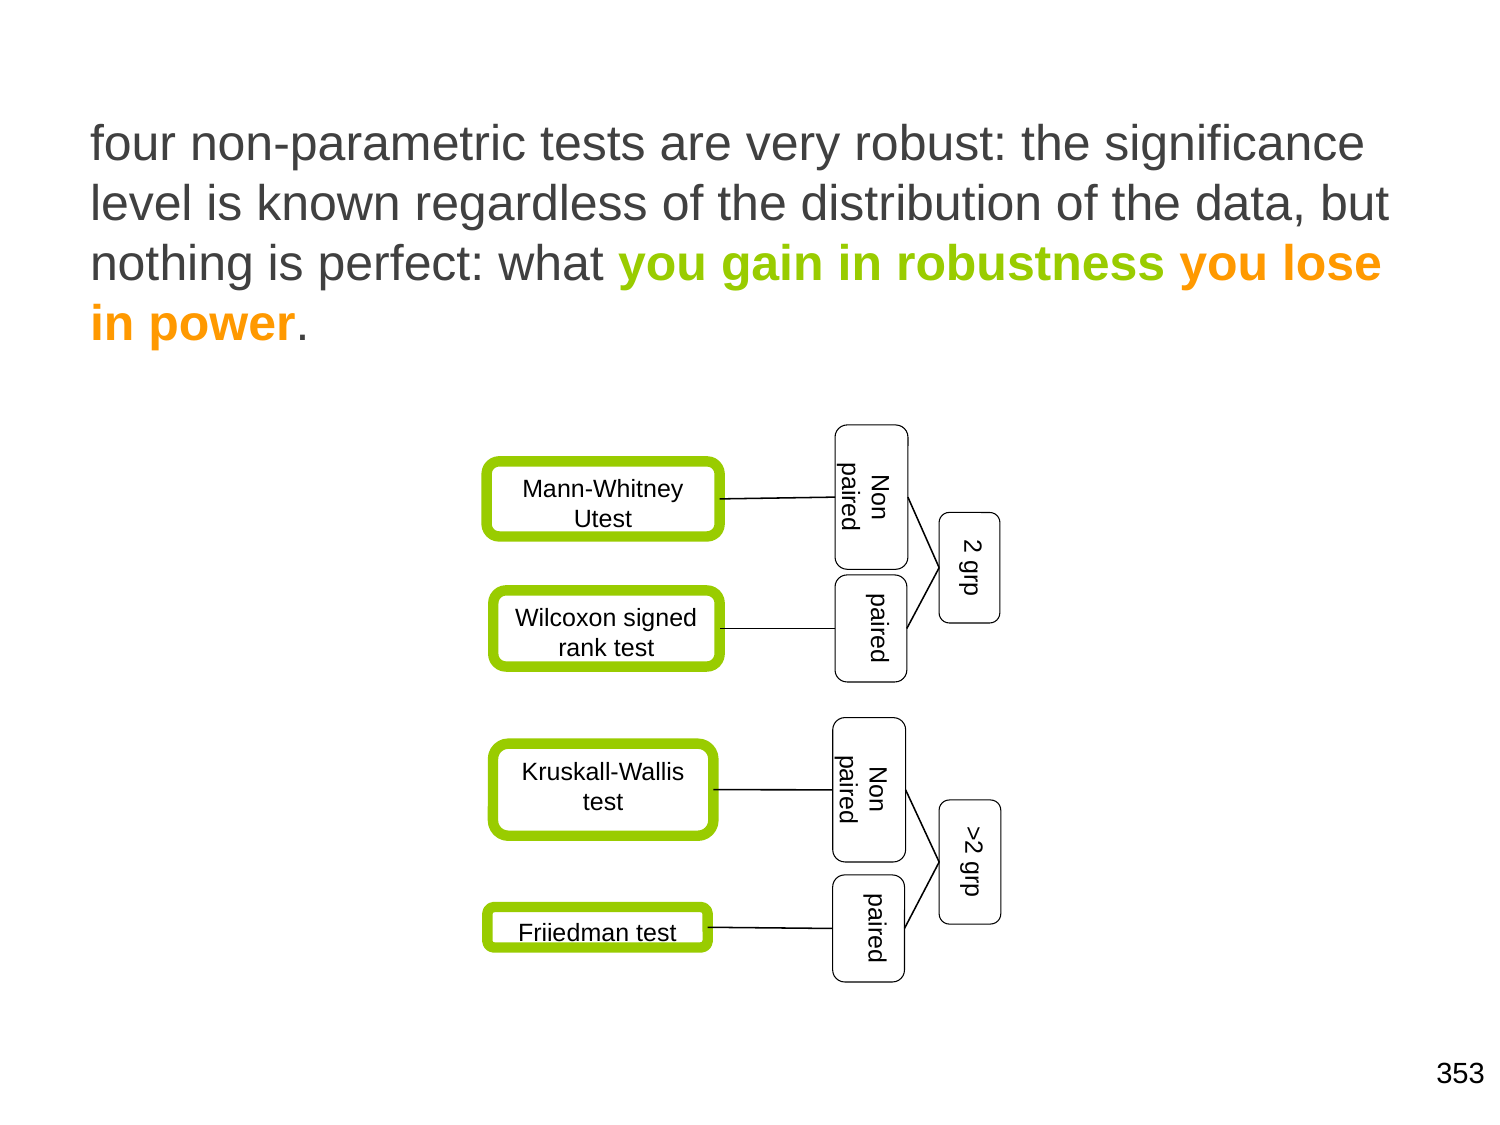

four non-parametric tests are very robust: the significance level is known regardless of the distribution of the data, but nothing is perfect: what you gain in robustness you lose in power.

>2 grp
2 grp
Non paired
paired
Non paired
paired
Kruskall-Wallis test
Wilcoxon signed rank test
Mann-Whitney Utest
Friiedman test
353